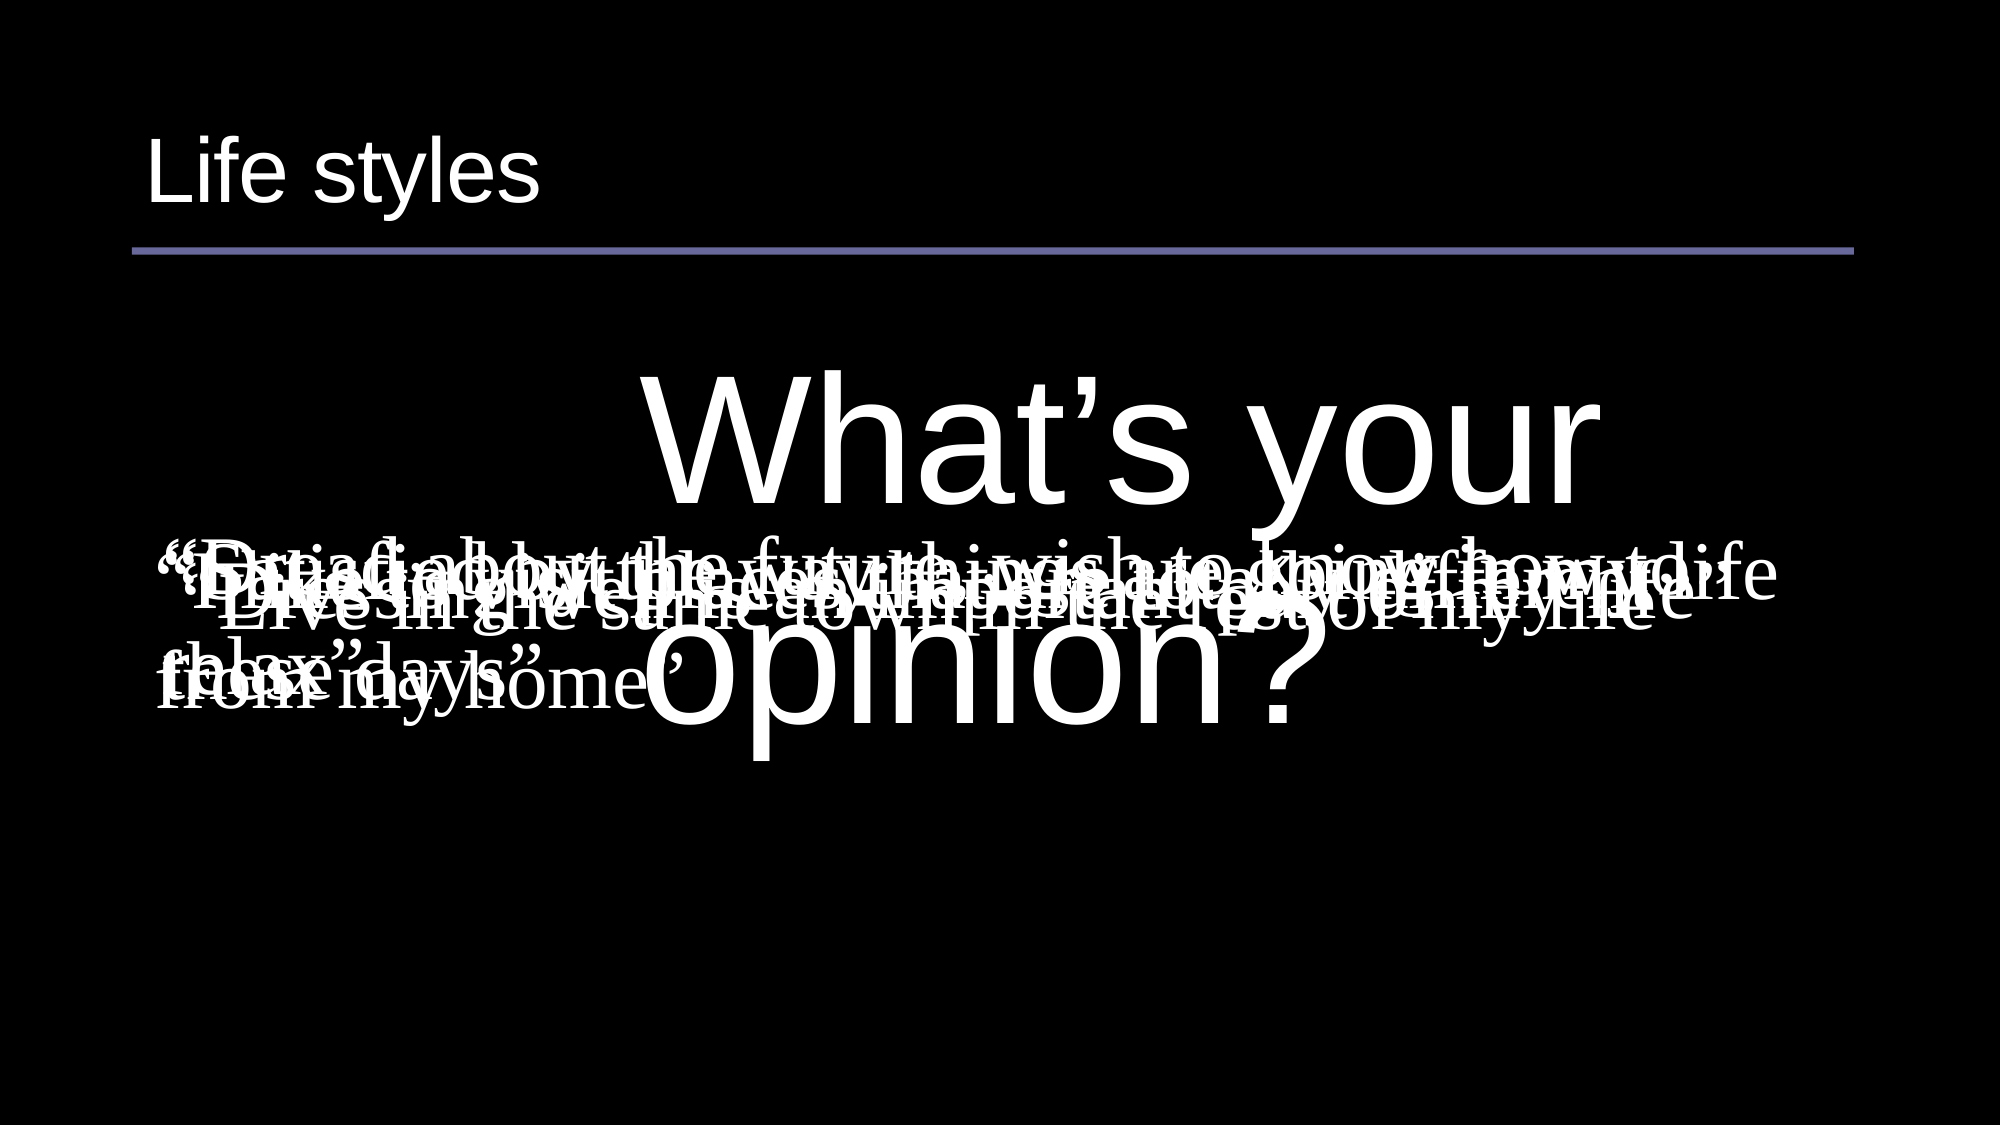

Life styles

What’s your opinion?
“Dread about the future, wish to know how to relax”
“Satisfied by the way things are going in my life these days”
“I like to visit places that are totally different from my home”

“Dressing well is an important part of my life”
“Live in the same town in the rest of my life”